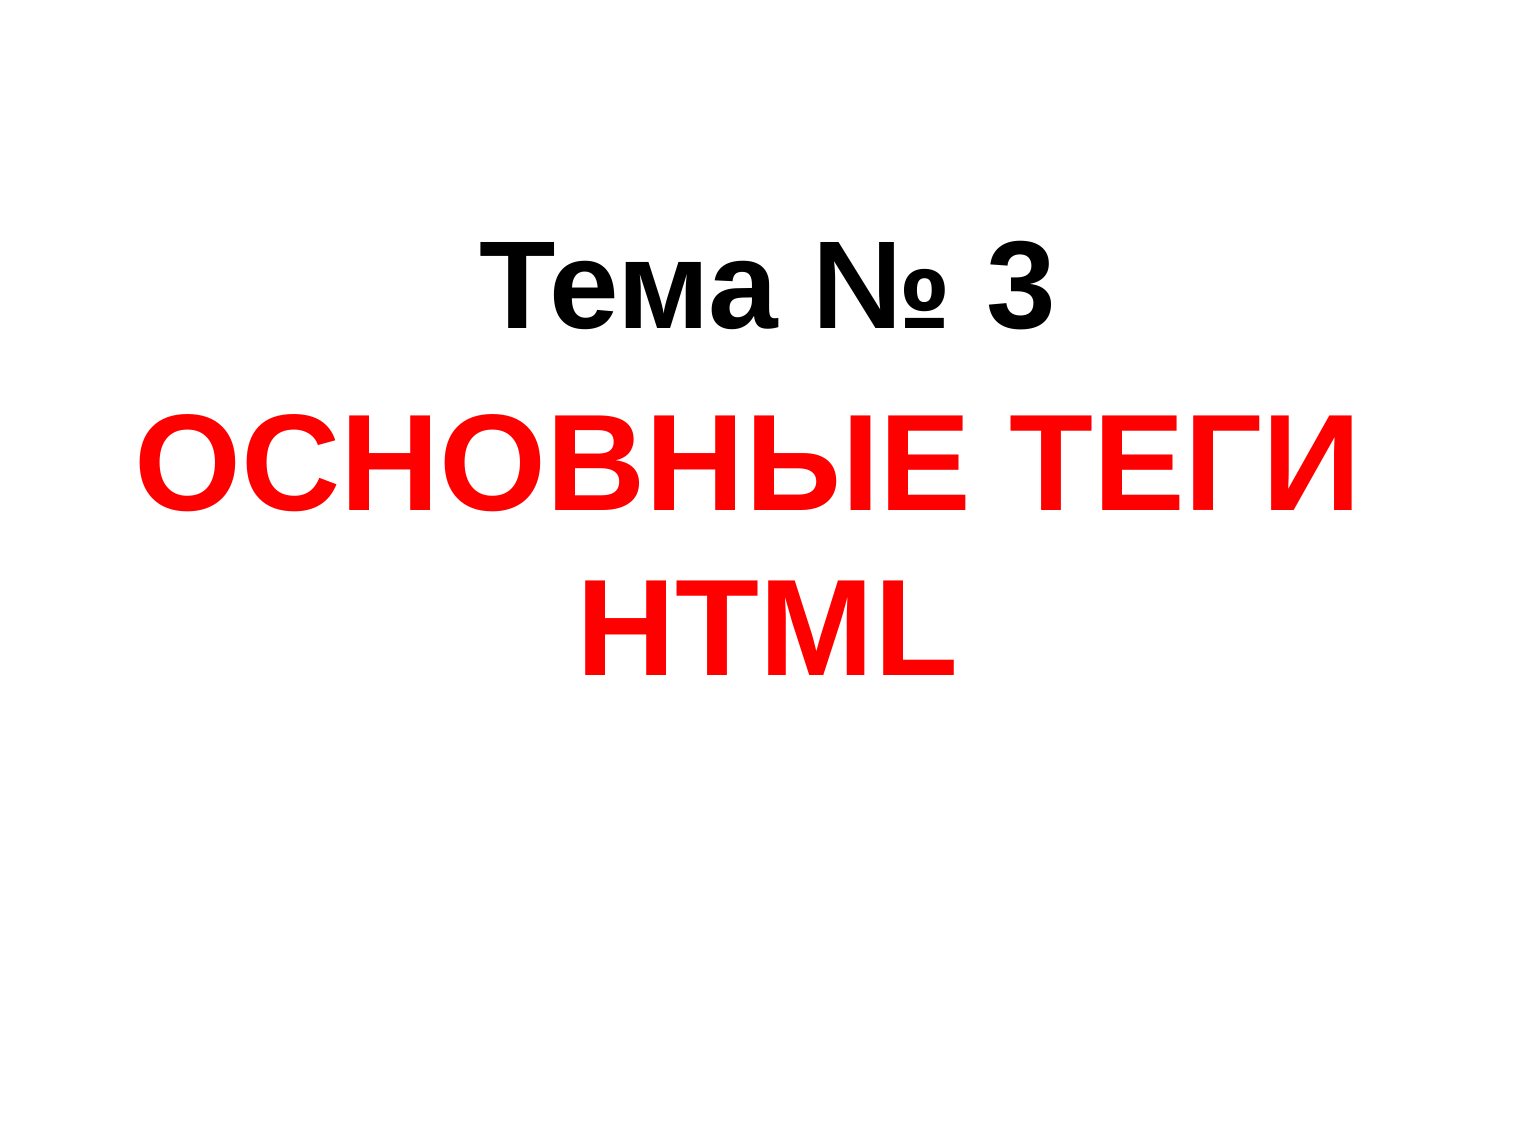

# Тема № 3
ОСНОВНЫЕ ТЕГИ
HTML